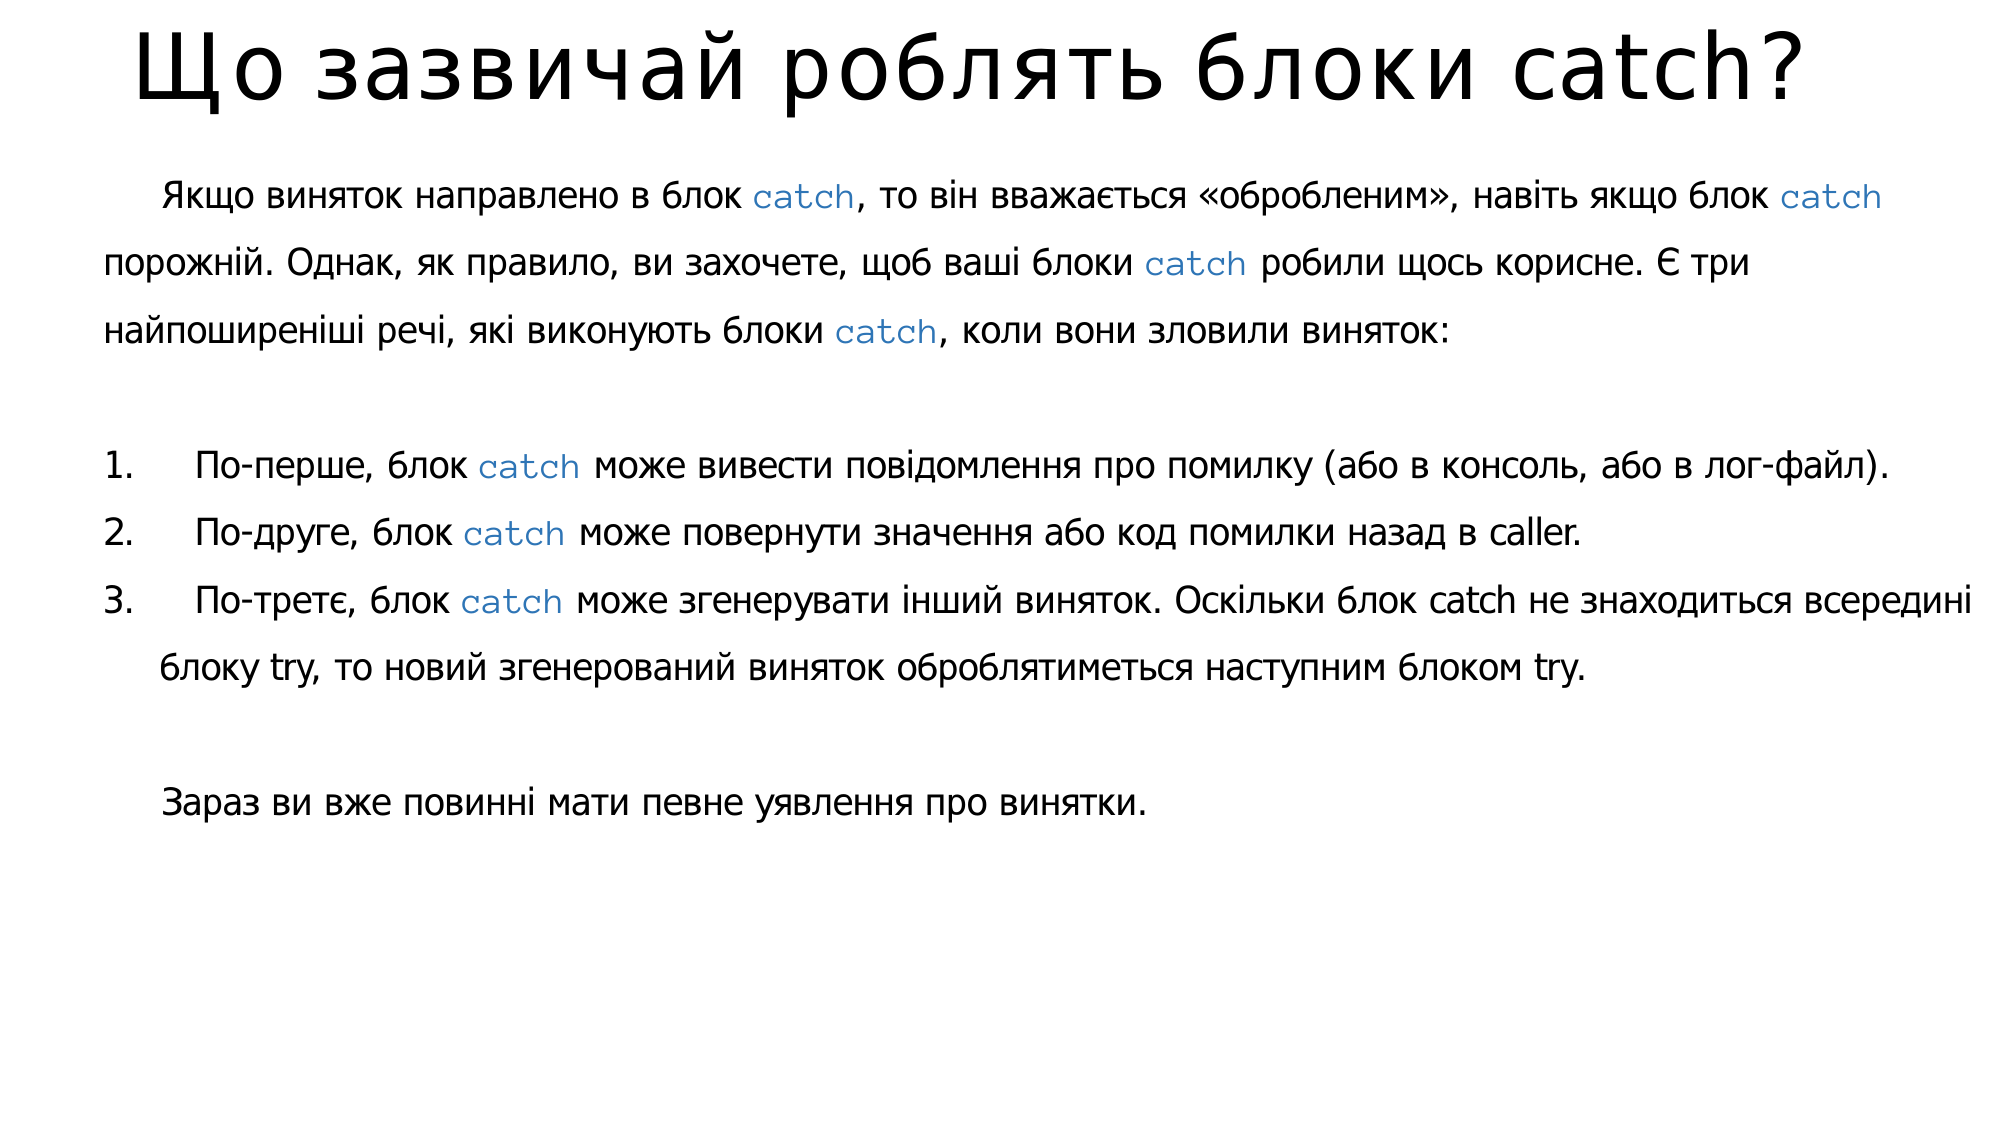

# Що зазвичай роблять блоки catch?
Якщо виняток направлено в блок catch, то він вважається «обробленим», навіть якщо блок catch порожній. Однак, як правило, ви захочете, щоб ваші блоки catch робили щось корисне. Є три найпоширеніші речі, які виконують блоки catch, коли вони зловили виняток:

   По-перше, блок catch може вивести повідомлення про помилку (або в консоль, або в лог-файл).
   По-друге, блок catch може повернути значення або код помилки назад в caller.
   По-третє, блок catch може згенерувати інший виняток. Оскільки блок catch не знаходиться всередині блоку try, то новий згенерований виняток оброблятиметься наступним блоком try.

Зараз ви вже повинні мати певне уявлення про винятки.